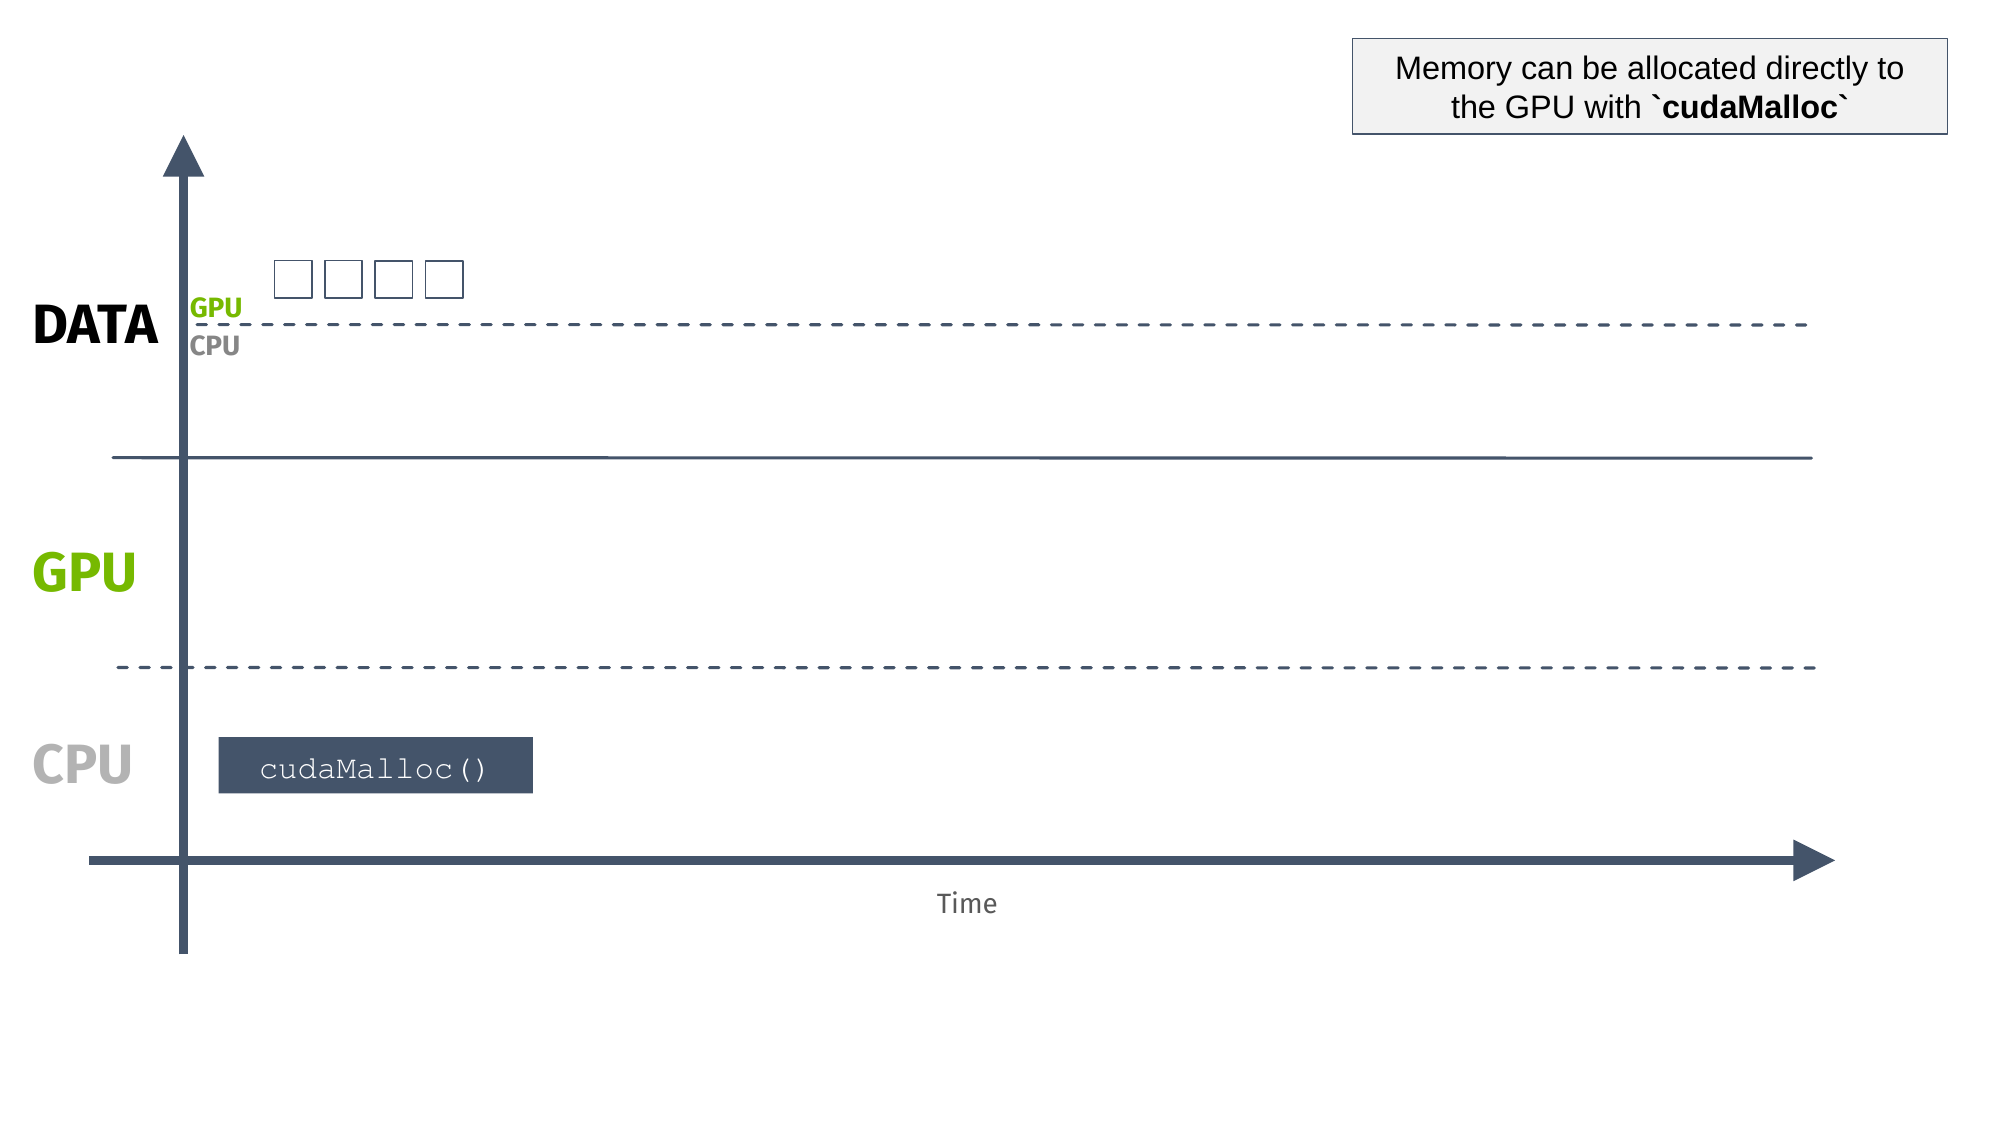

Memory can be allocated directly to the GPU with `cudaMalloc`

TIME
GPU
DATA
CPU
GPU
CPU
cudaMalloc()
Time